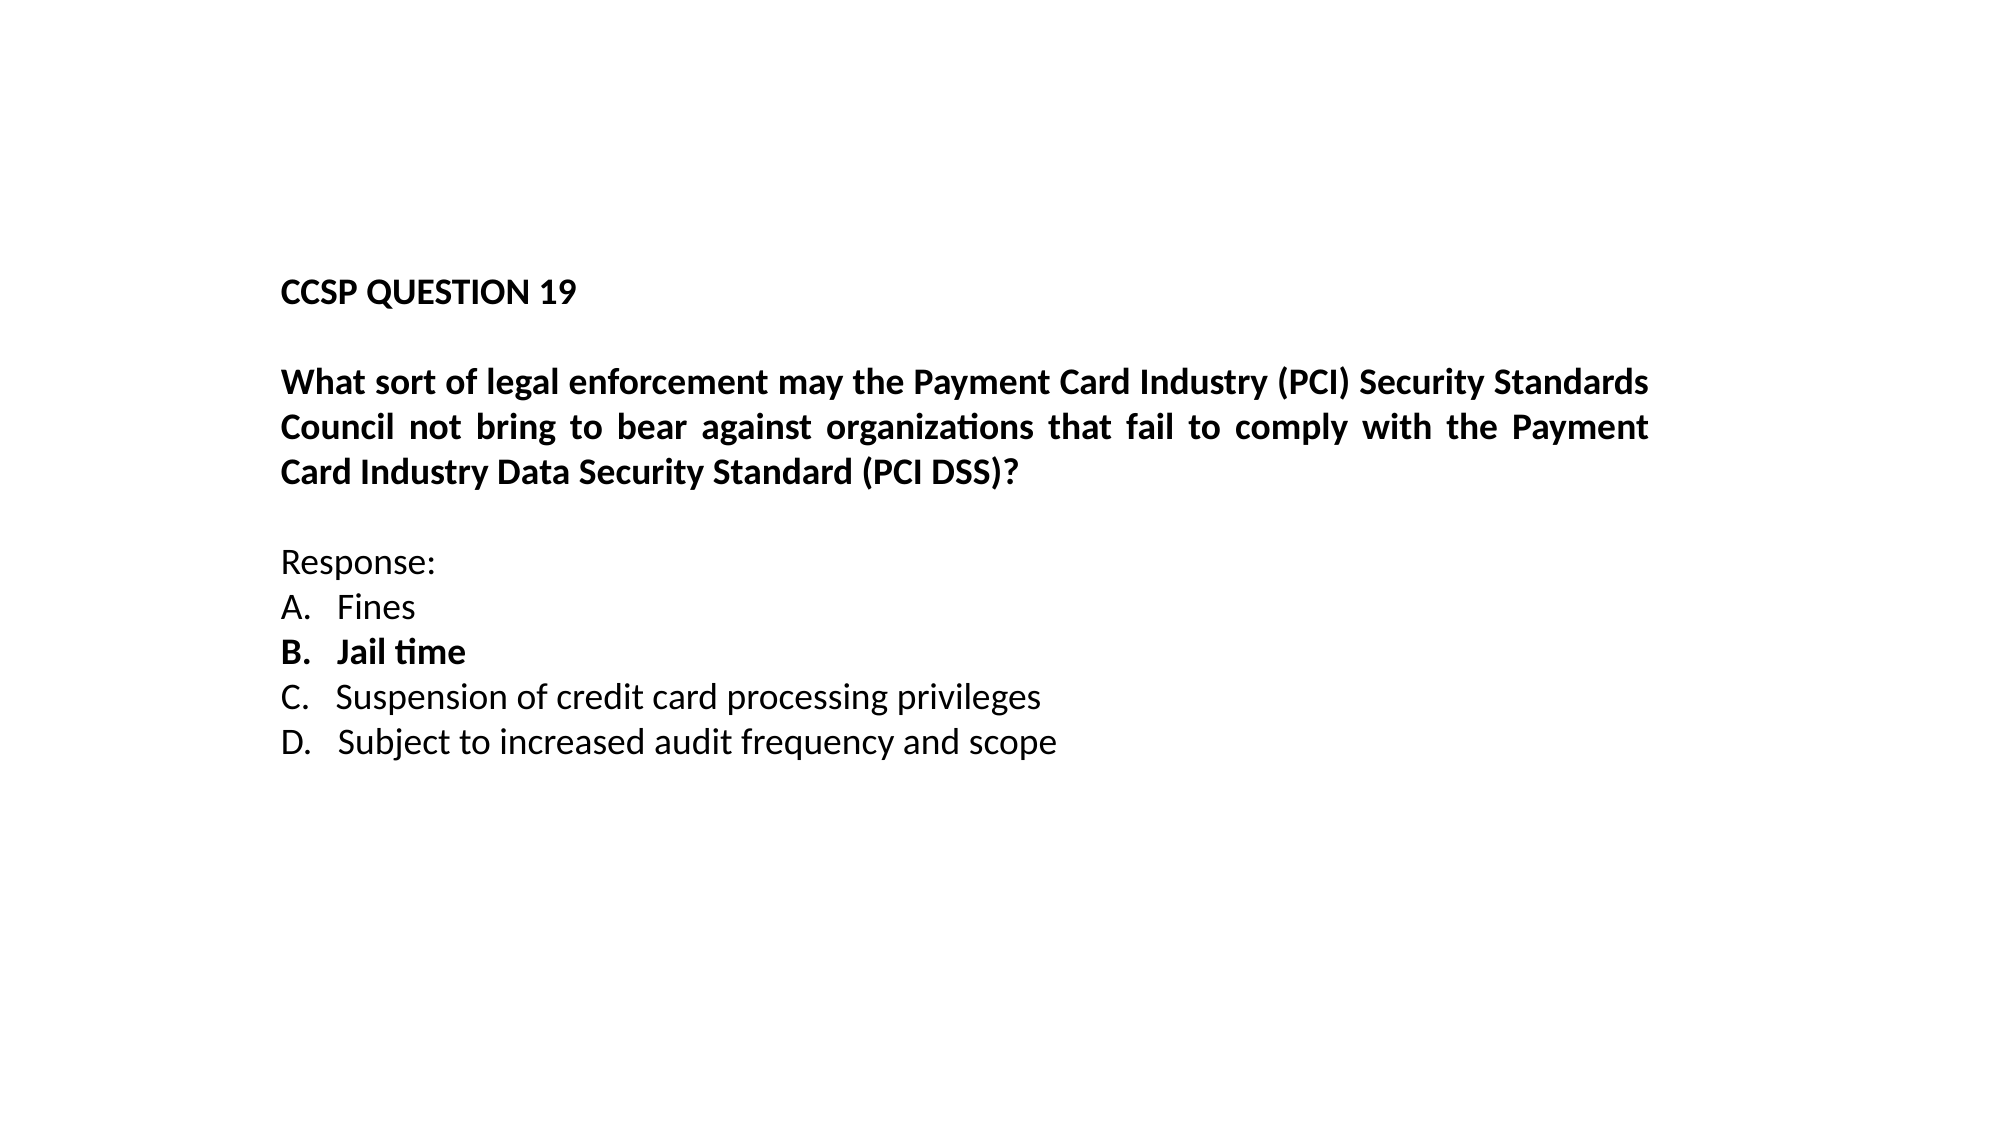

CCSP QUESTION 19

What sort of legal enforcement may the Payment Card Industry (PCI) Security Standards Council not bring to bear against organizations that fail to comply with the Payment Card Industry Data Security Standard (PCI DSS)?

Response:
Fines
B.   Jail time
C.   Suspension of credit card processing privileges
D.   Subject to increased audit frequency and scope